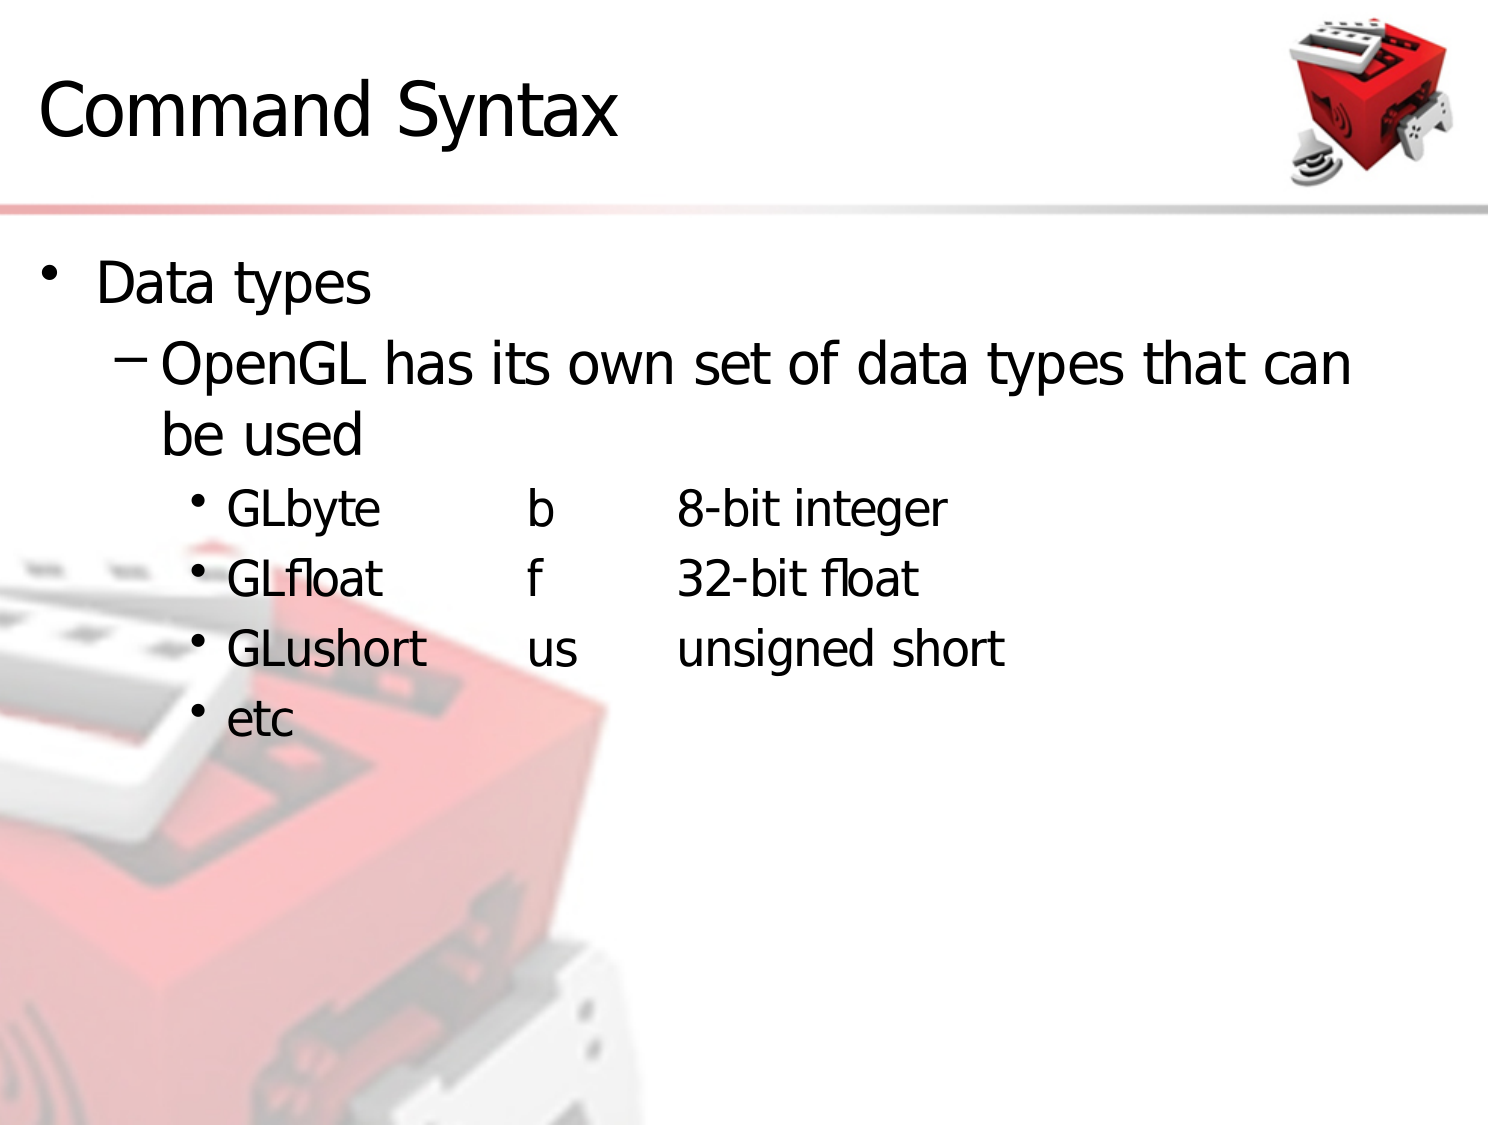

# Command Syntax
Data types
OpenGL has its own set of data types that can be used
GLbyte  	b	8-bit integer
GLfloat	f	32-bit float
GLushort  	us	unsigned short
etc